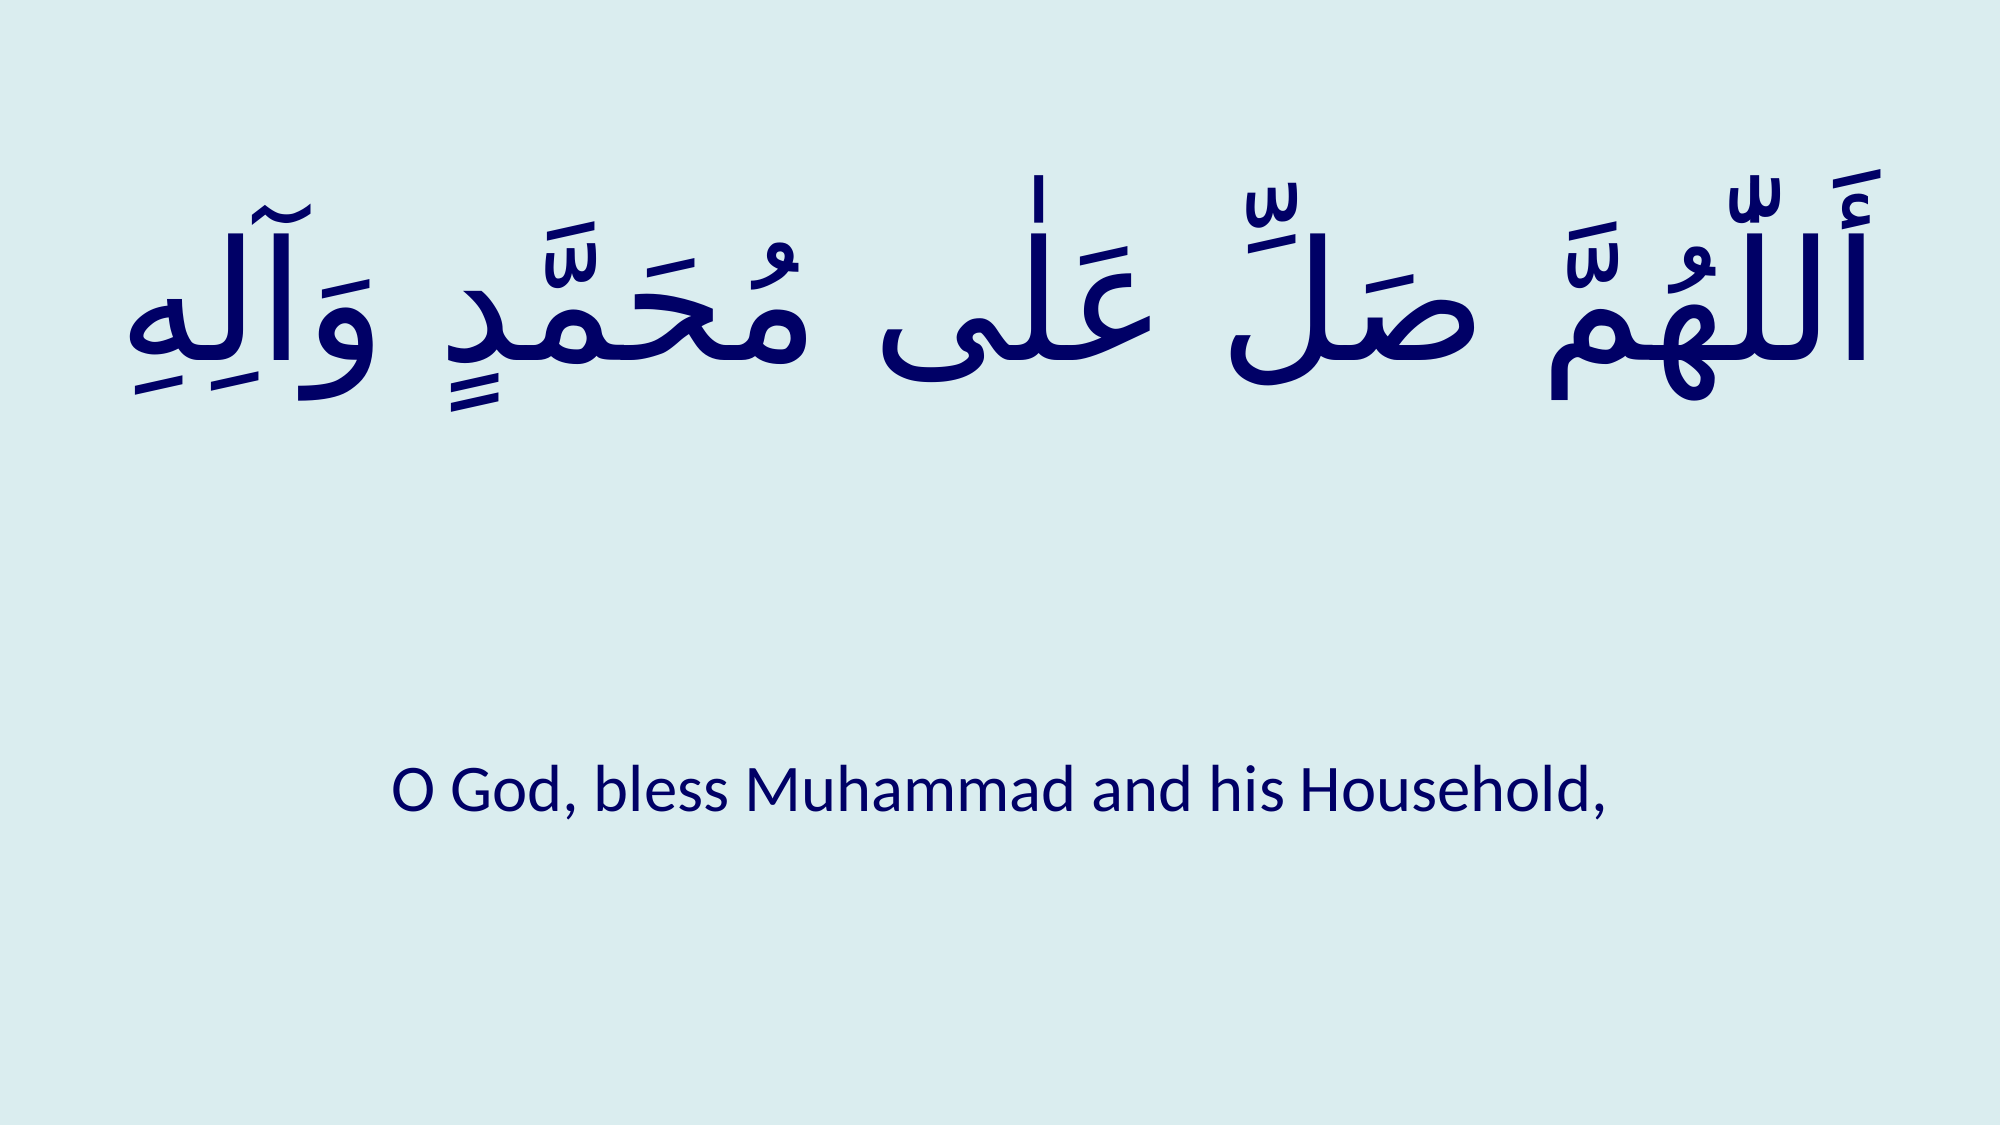

# أَللّٰهُمَّ صَلِّ عَلٰى مُحَمَّدٍ وَآلِهِ
O God, bless Muhammad and his Household,